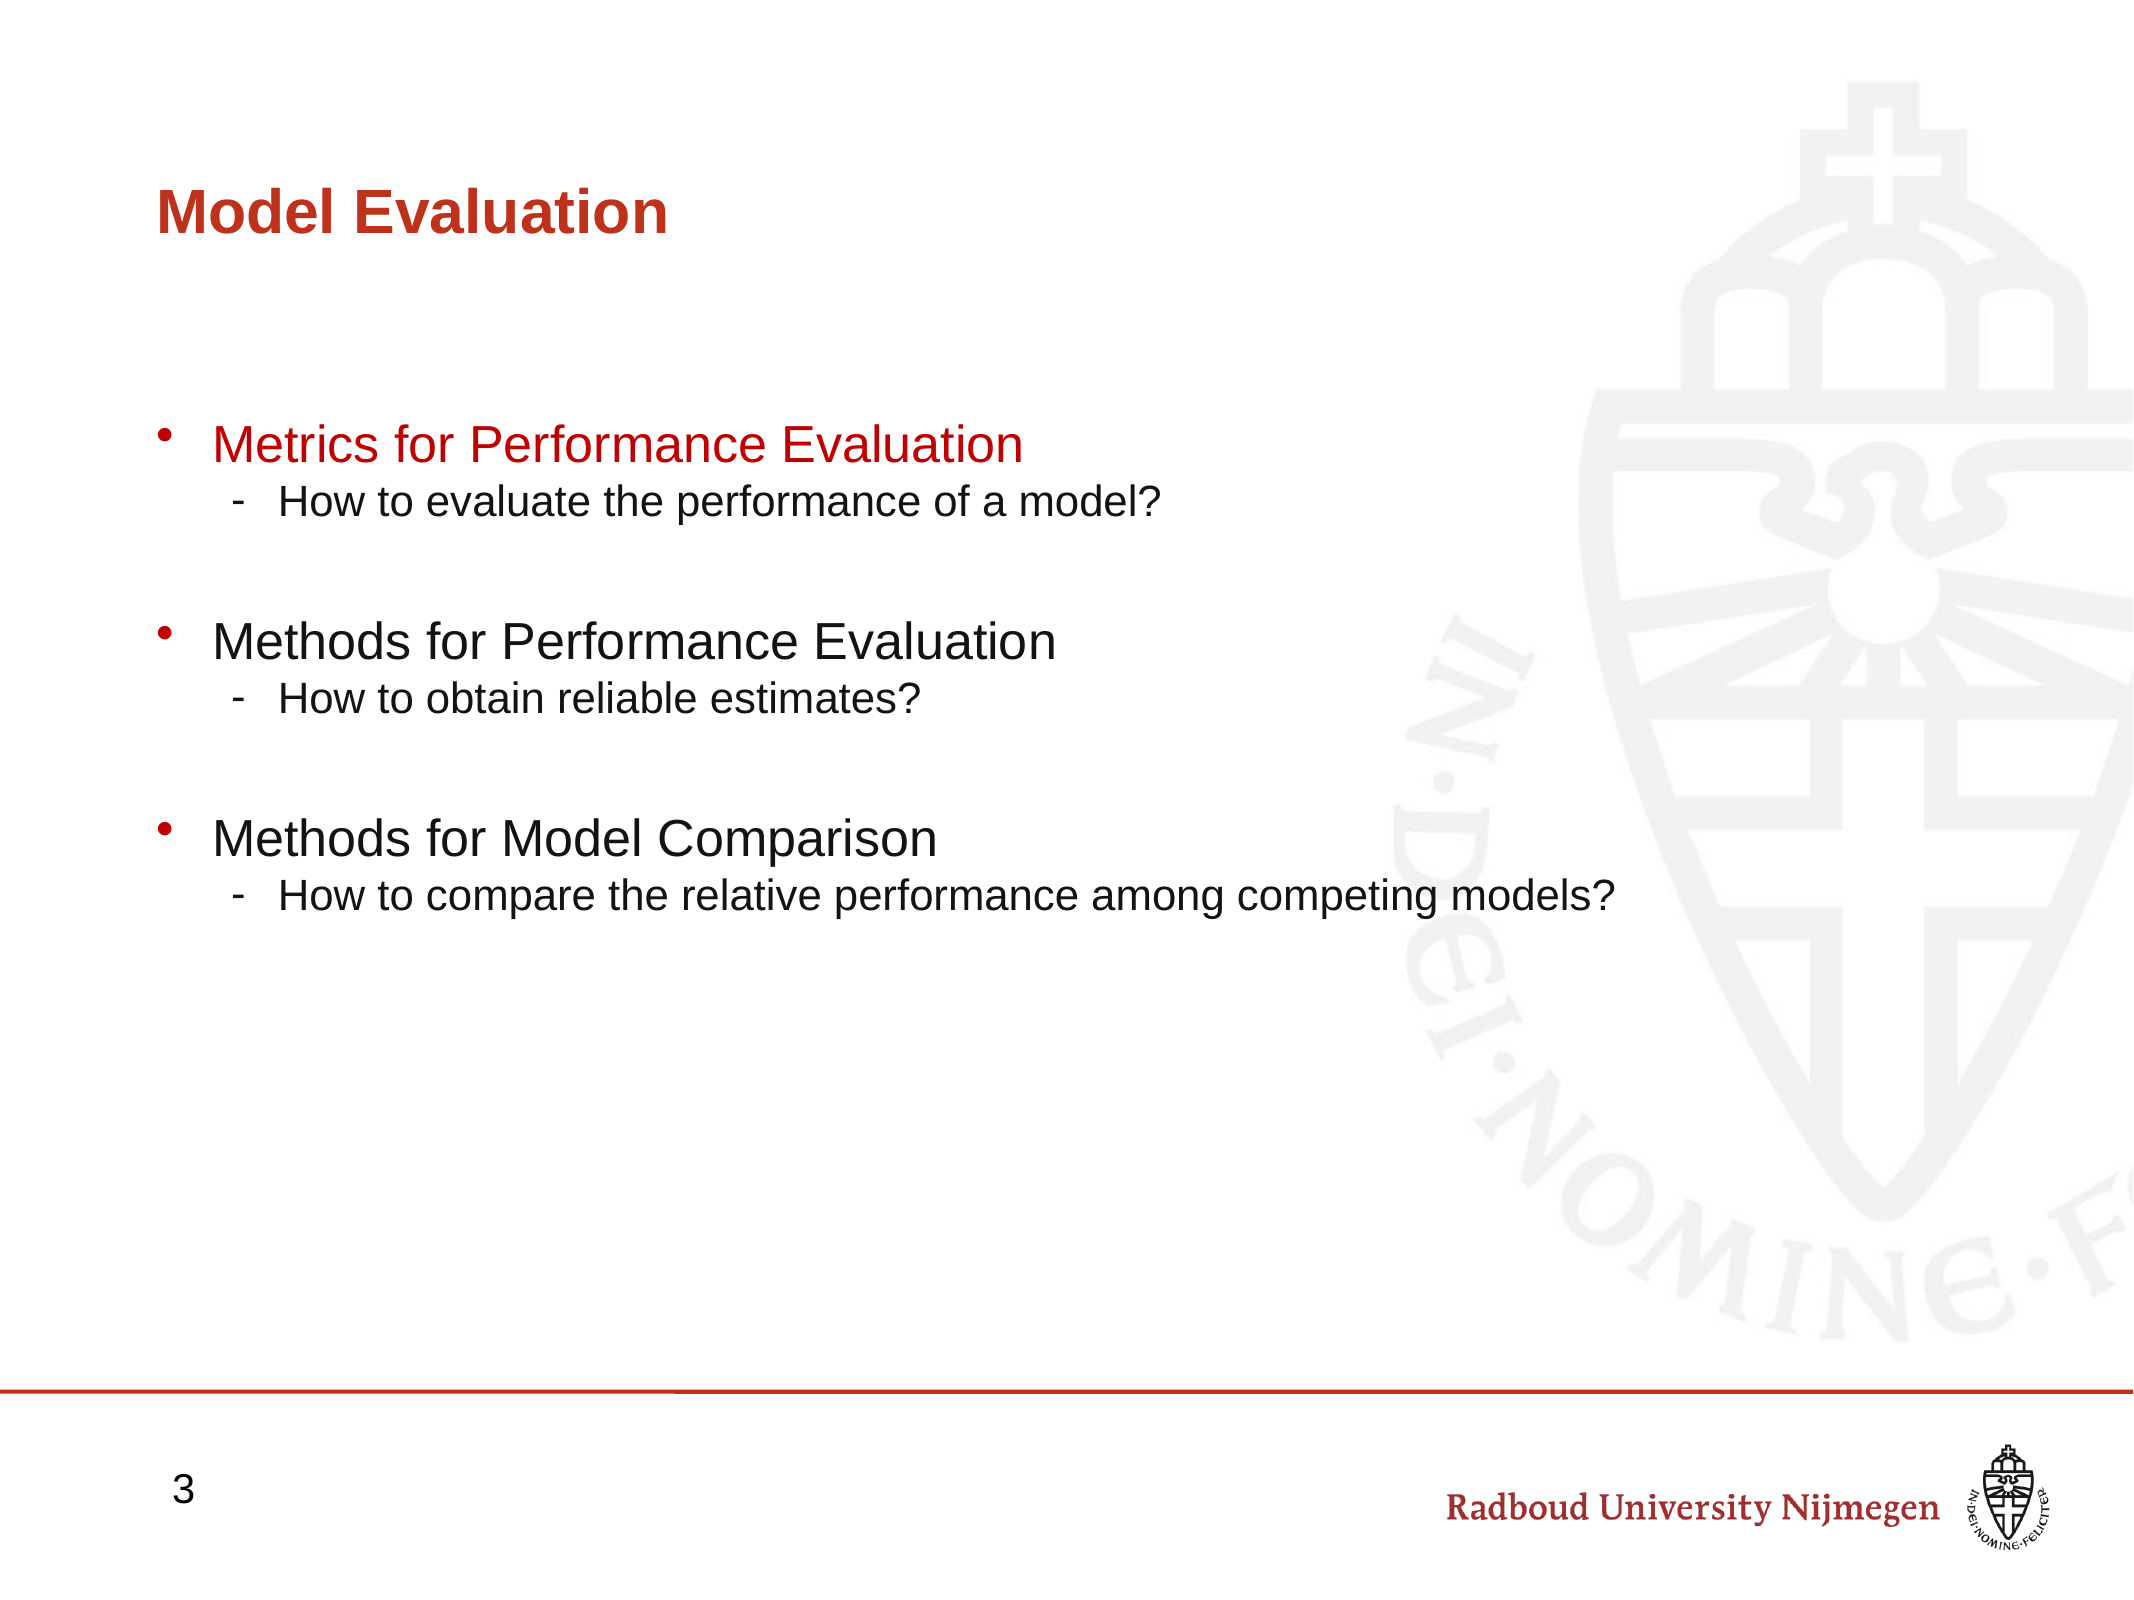

# Model Evaluation

Metrics for Performance Evaluation
How to evaluate the performance of a model?

Methods for Performance Evaluation
How to obtain reliable estimates?

Methods for Model Comparison
How to compare the relative performance among competing models?

3